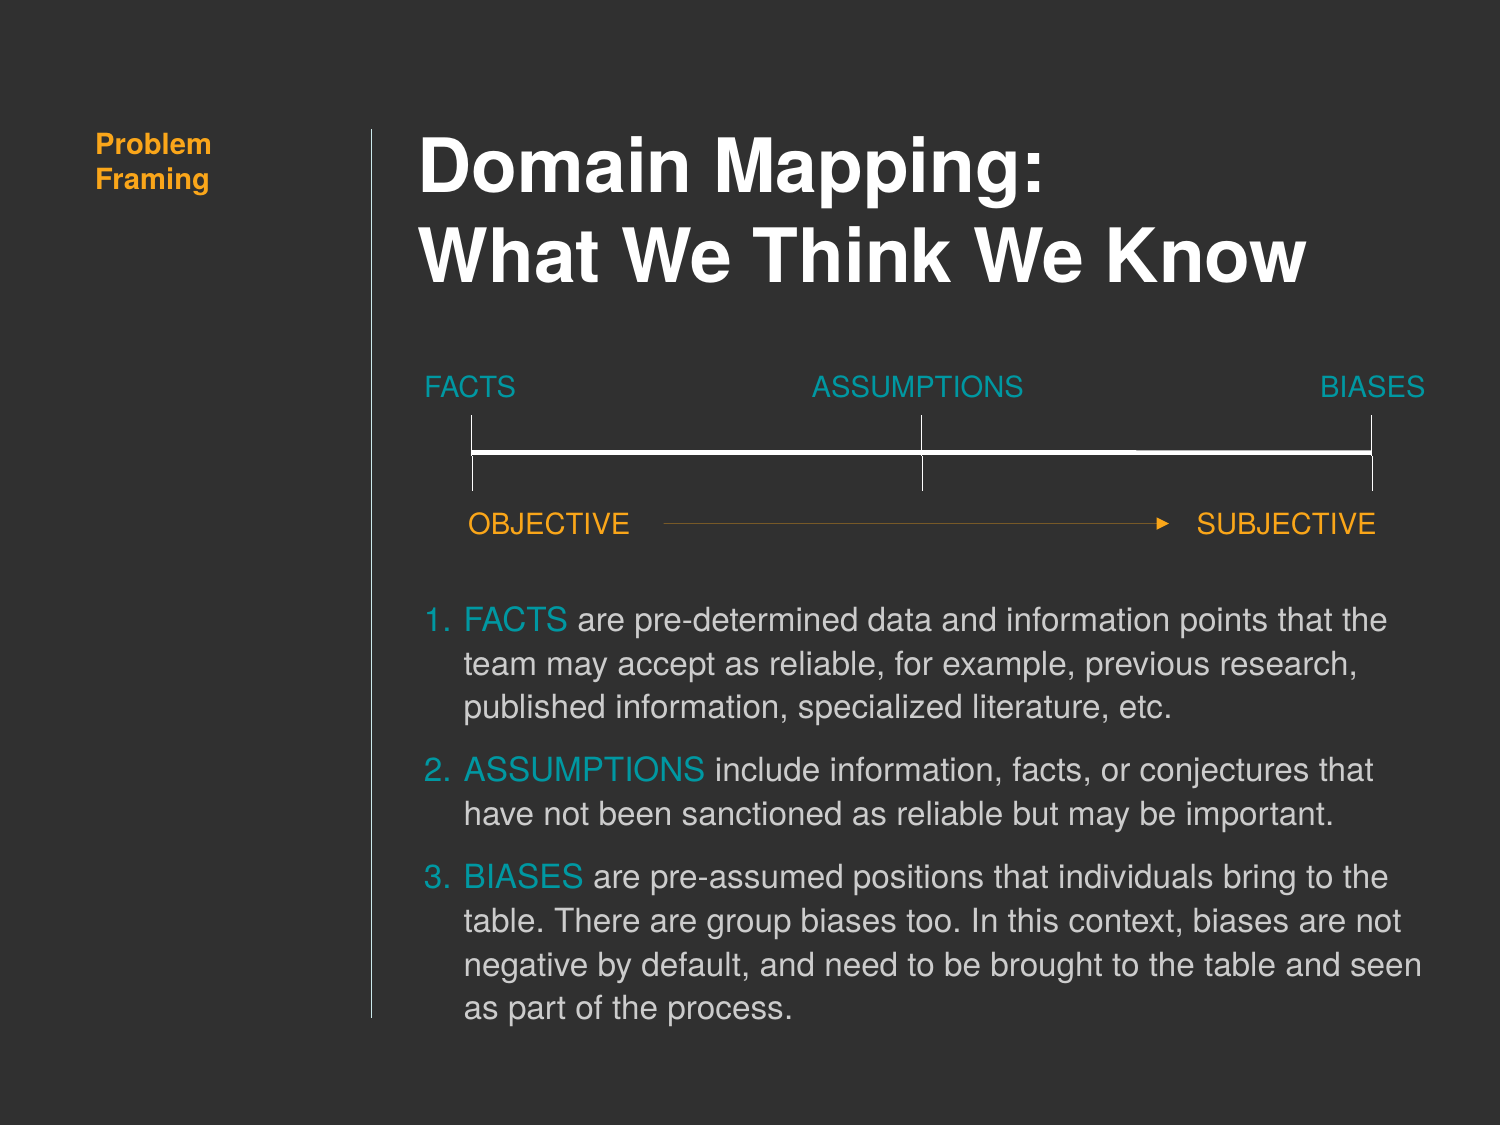

# Domain Mapping: What We Think We Know
Problem Framing

BIASES
FACTS
ASSUMPTIONS

OBJECTIVE
SUBJECTIVE

FACTS are pre-determined data and information points that the team may accept as reliable, for example, previous research, published information, specialized literature, etc.
ASSUMPTIONS include information, facts, or conjectures that have not been sanctioned as reliable but may be important.
BIASES are pre-assumed positions that individuals bring to the table. There are group biases too. In this context, biases are not negative by default, and need to be brought to the table and seen as part of the process.